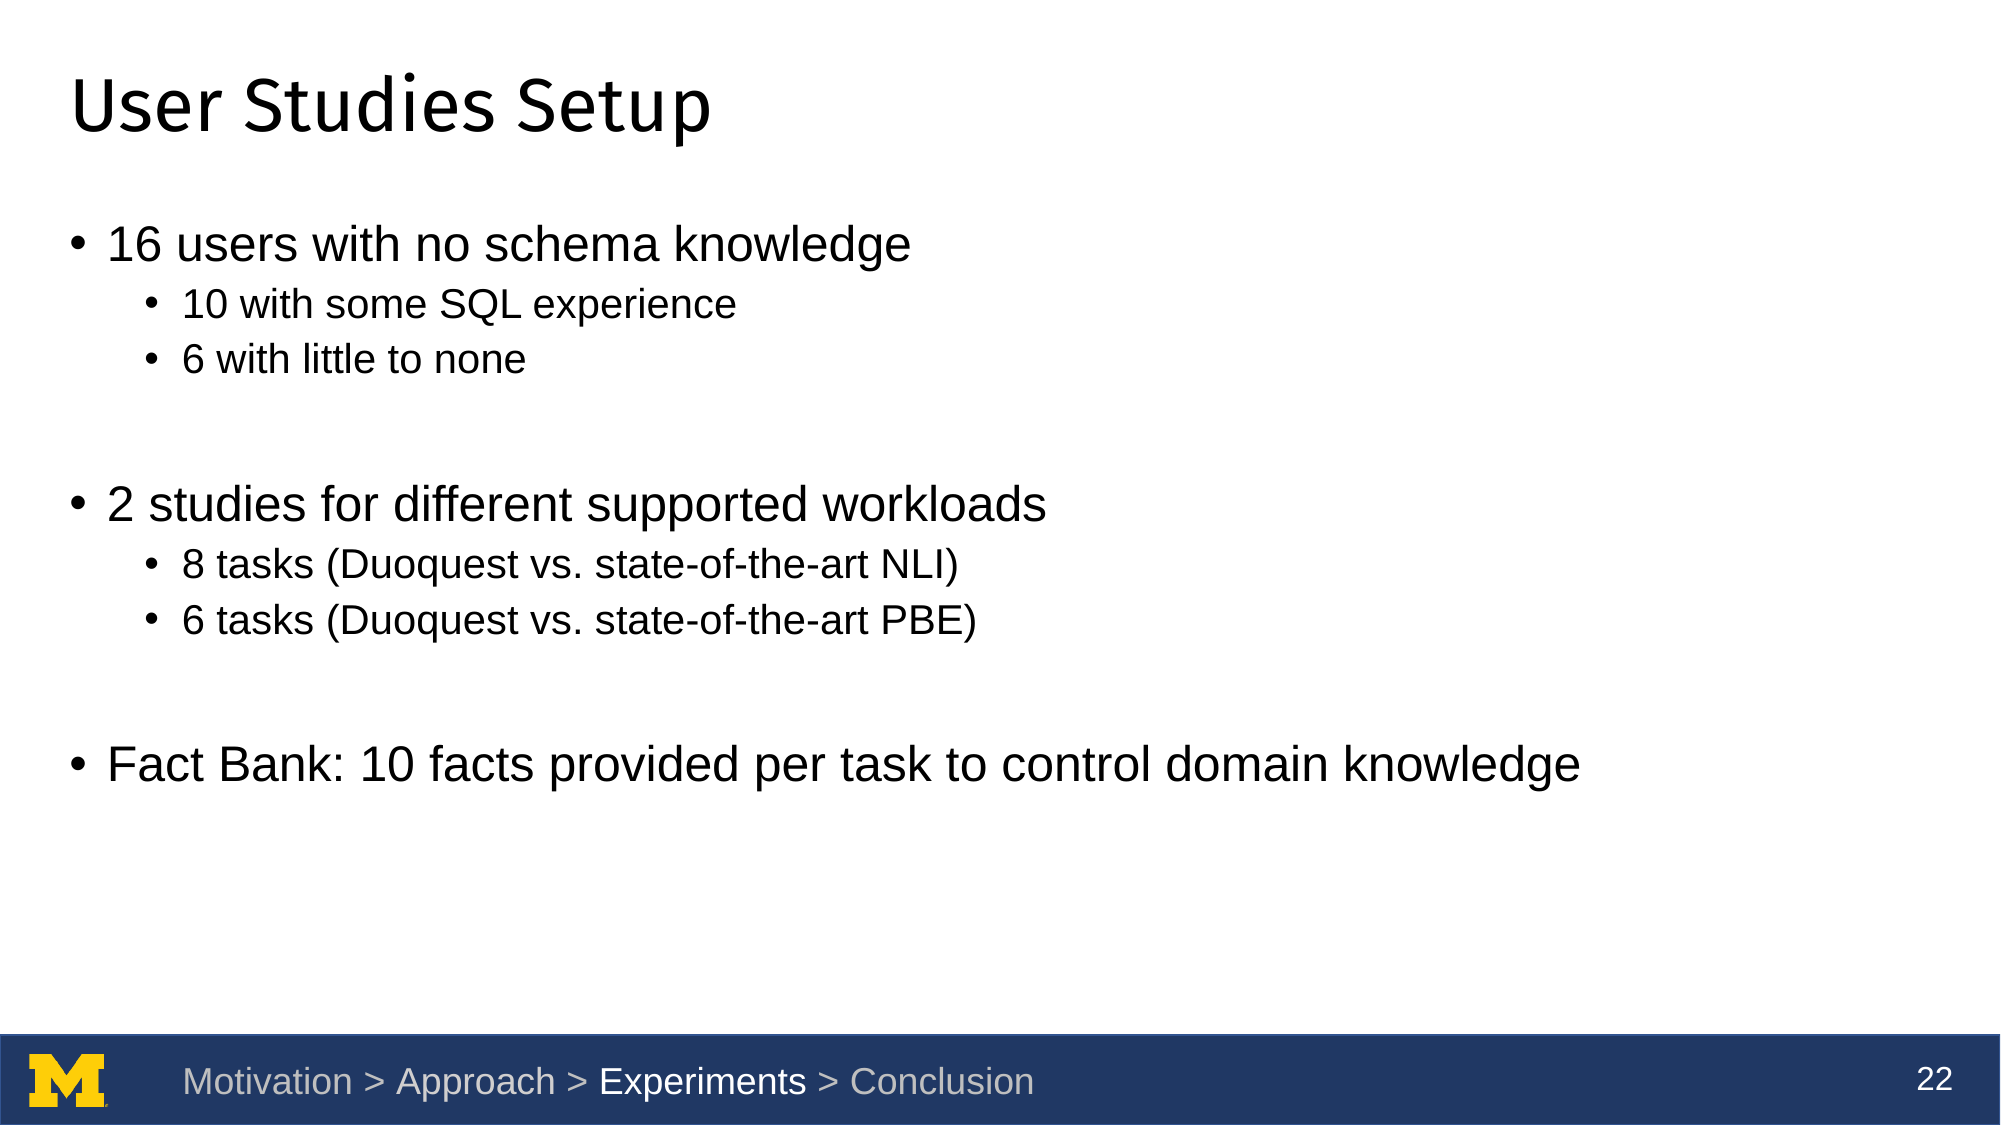

# User Studies Setup
16 users with no schema knowledge
10 with some SQL experience
6 with little to none

2 studies for different supported workloads
8 tasks (Duoquest vs. state-of-the-art NLI)
6 tasks (Duoquest vs. state-of-the-art PBE)

Fact Bank: 10 facts provided per task to control domain knowledge

Motivation > Approach > Experiments > Conclusion
22